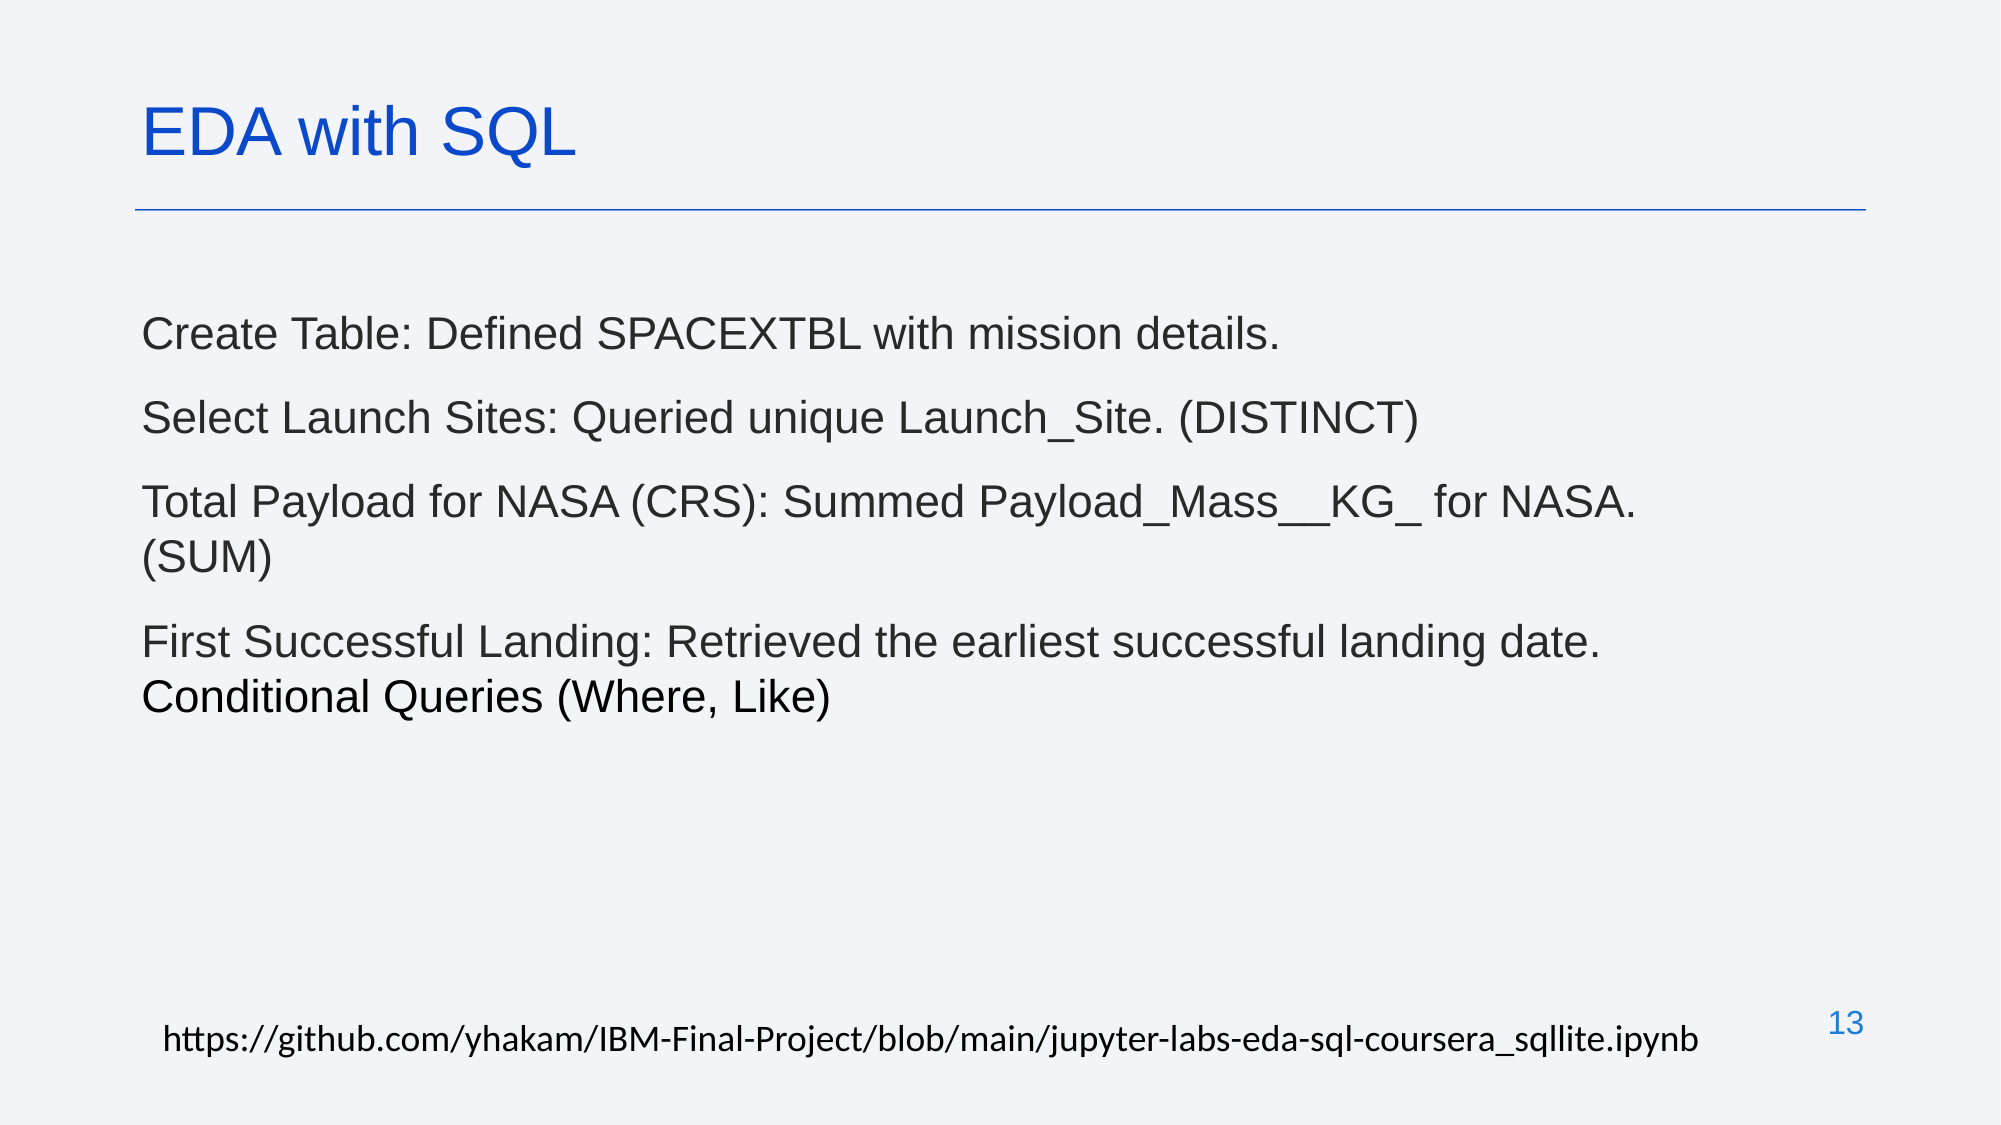

EDA with SQL
Create Table: Defined SPACEXTBL with mission details.
Select Launch Sites: Queried unique Launch_Site. (DISTINCT)
Total Payload for NASA (CRS): Summed Payload_Mass__KG_ for NASA. (SUM)
First Successful Landing: Retrieved the earliest successful landing date.
Conditional Queries (Where, Like)

13
https://github.com/yhakam/IBM-Final-Project/blob/main/jupyter-labs-eda-sql-coursera_sqllite.ipynb